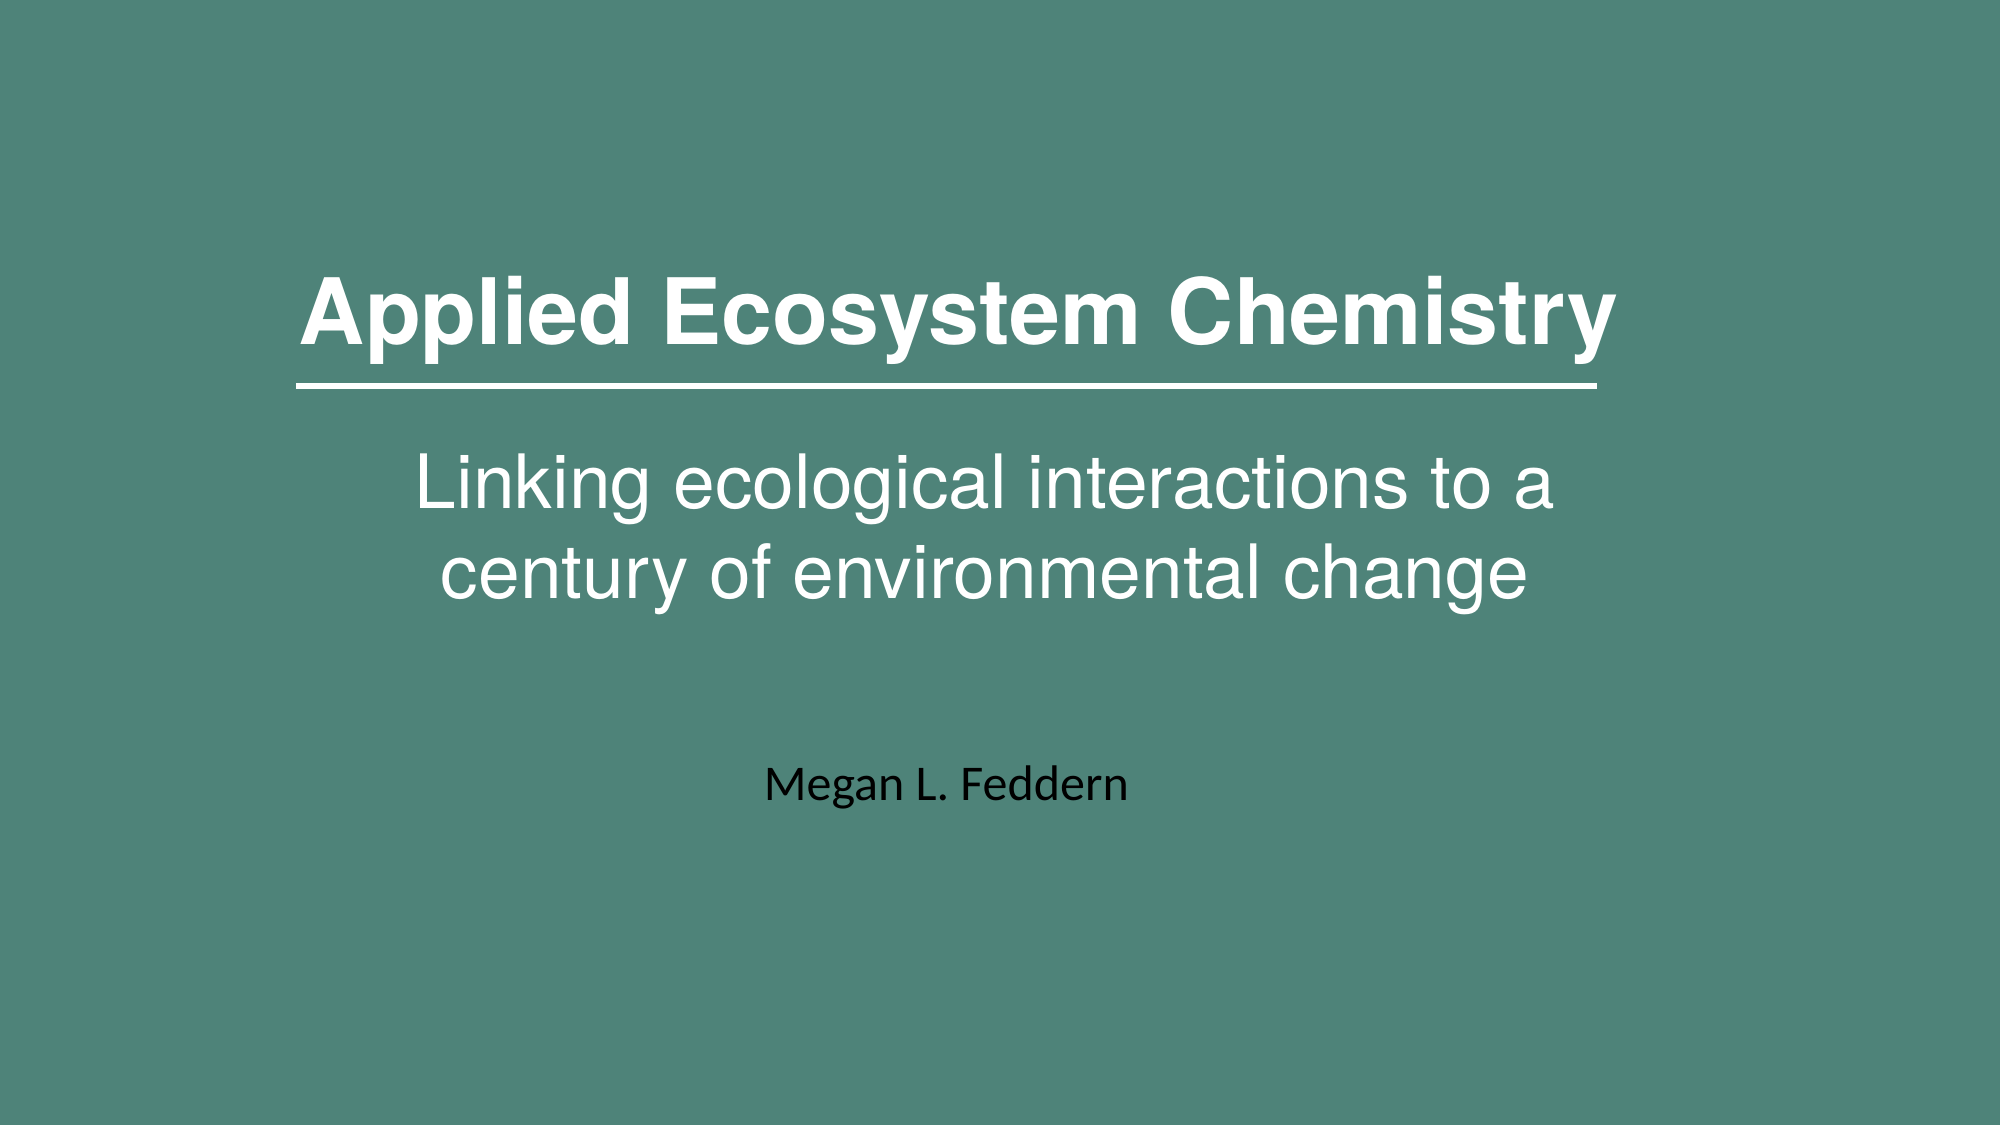

Applied Ecosystem Chemistry
Linking ecological interactions to a century of environmental change
Megan L. Feddern